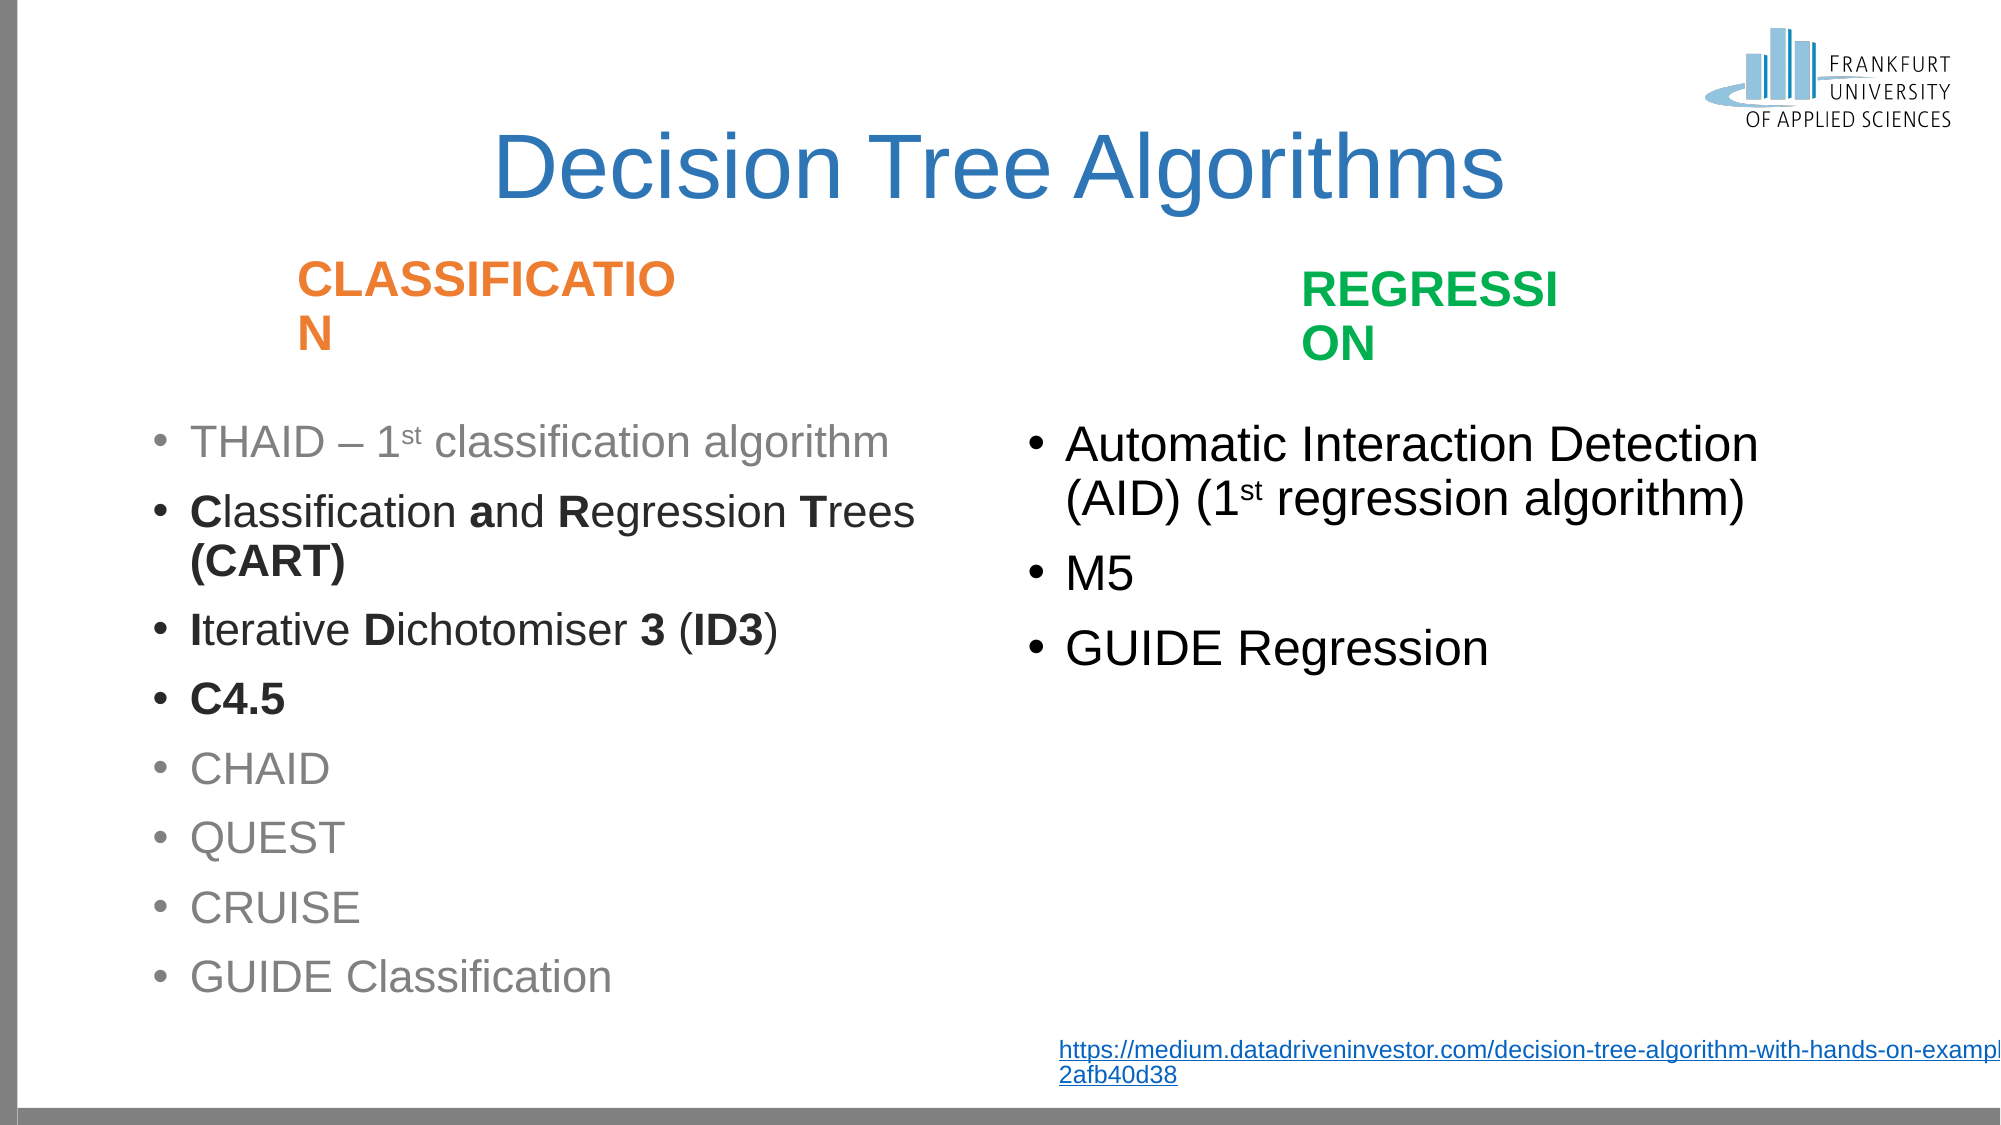

# Decision Tree Algorithms
CLASSIFICATION
REGRESSION
THAID – 1st classification algorithm
Classification and Regression Trees (CART)
Iterative Dichotomiser 3 (ID3)
C4.5
CHAID
QUEST
CRUISE
GUIDE Classification

Automatic Interaction Detection (AID) (1st regression algorithm)
M5
GUIDE Regression
https://medium.datadriveninvestor.com/decision-tree-algorithm-with-hands-on-example-e6c2afb40d38